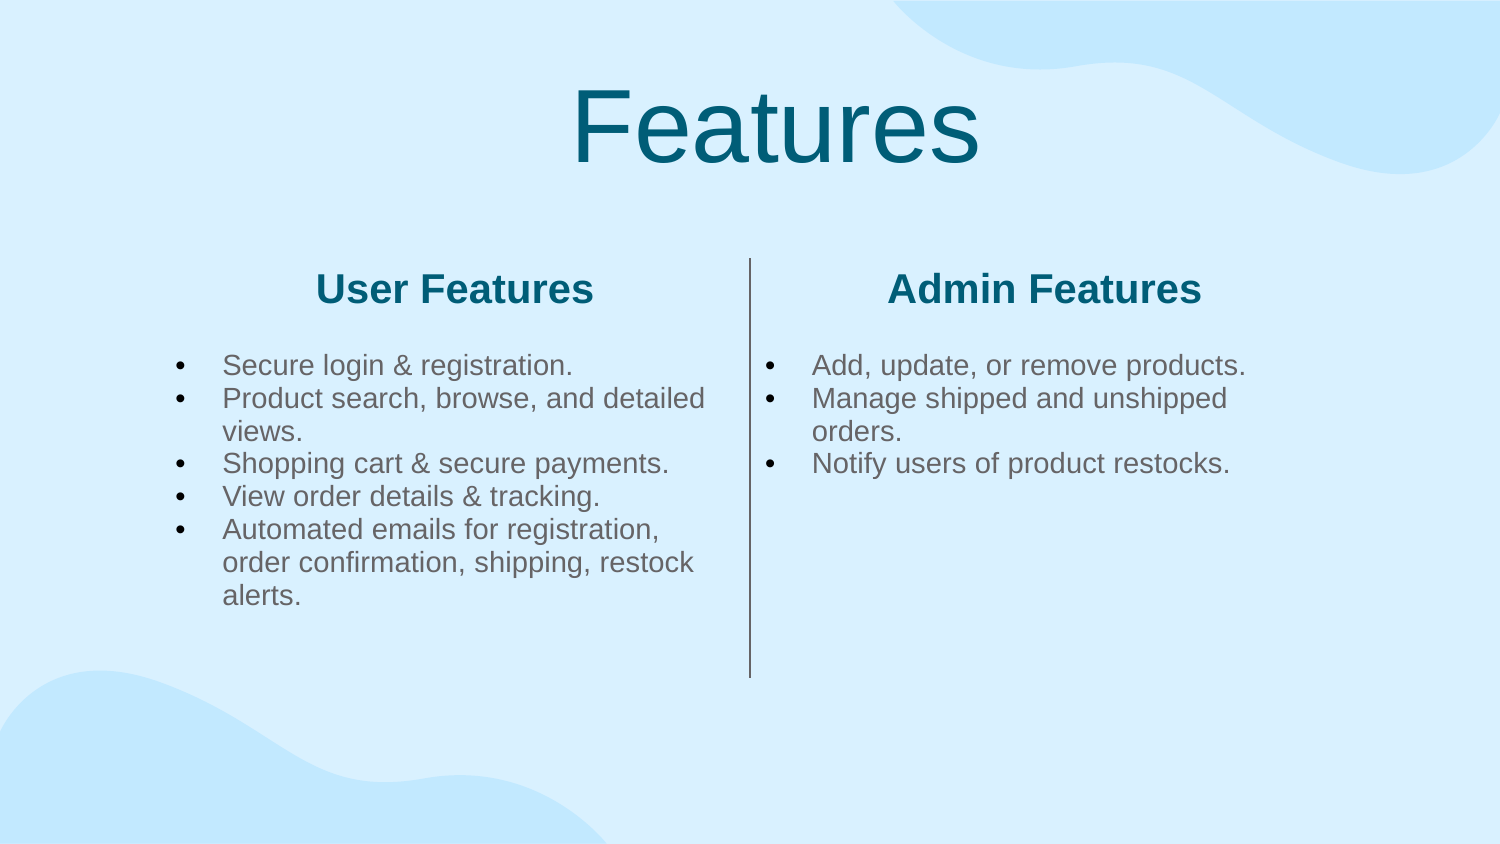

Features
| User Features Secure login & registration. Product search, browse, and detailed views. Shopping cart & secure payments. View order details & tracking. Automated emails for registration, order confirmation, shipping, restock alerts. | Admin Features Add, update, or remove products. Manage shipped and unshipped orders. Notify users of product restocks. |
| --- | --- |